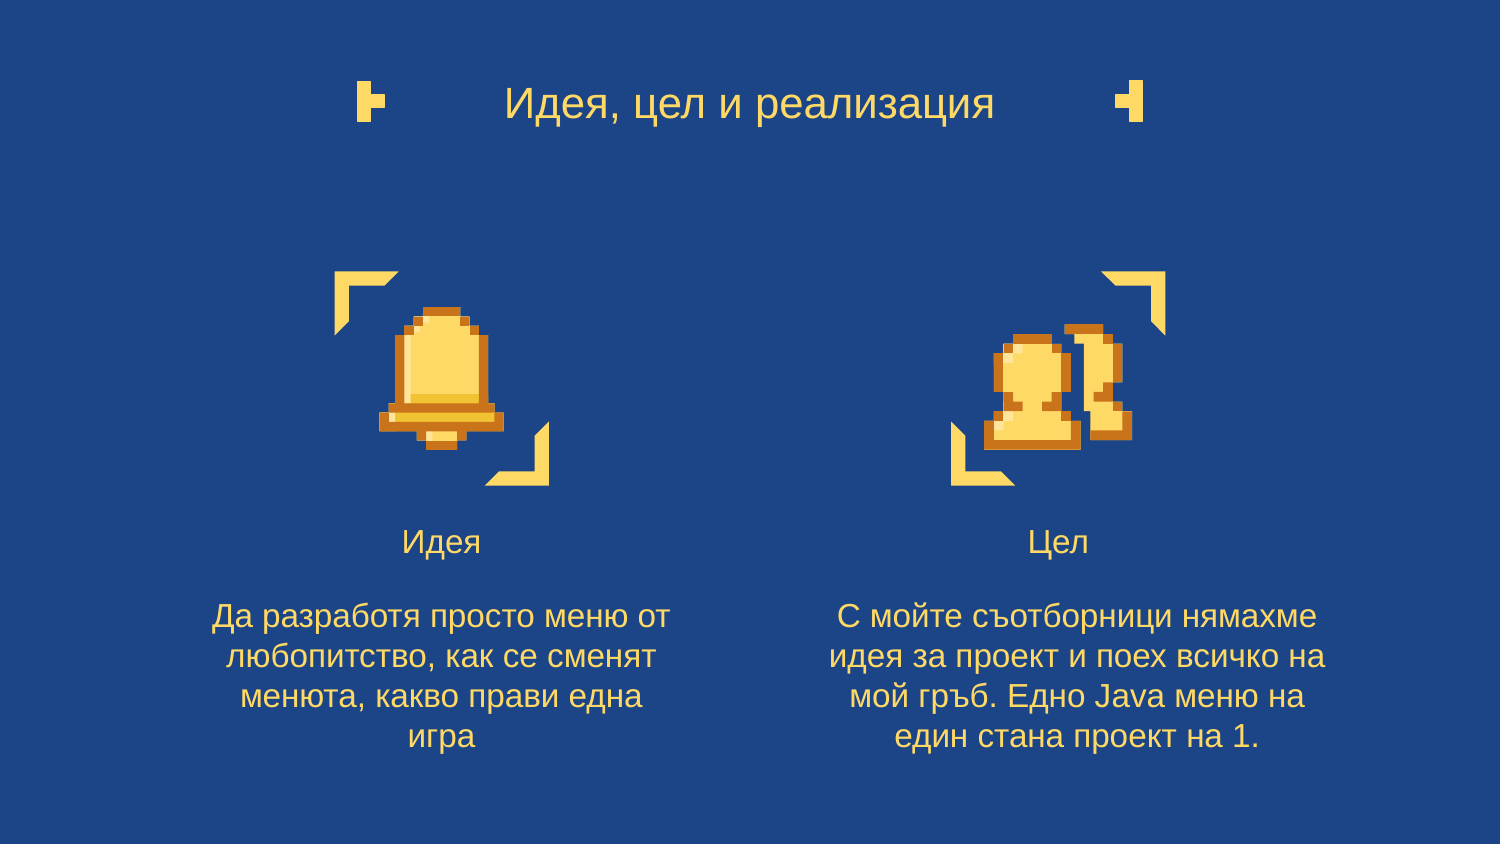

# Идея, цел и реализация

Идея
Цел
Да разработя просто меню от любопитство, как се сменят менюта, какво прави една игра
С мойте съотборници нямахме идея за проект и поех всичко на мой гръб. Едно Java меню на един стана проект на 1.